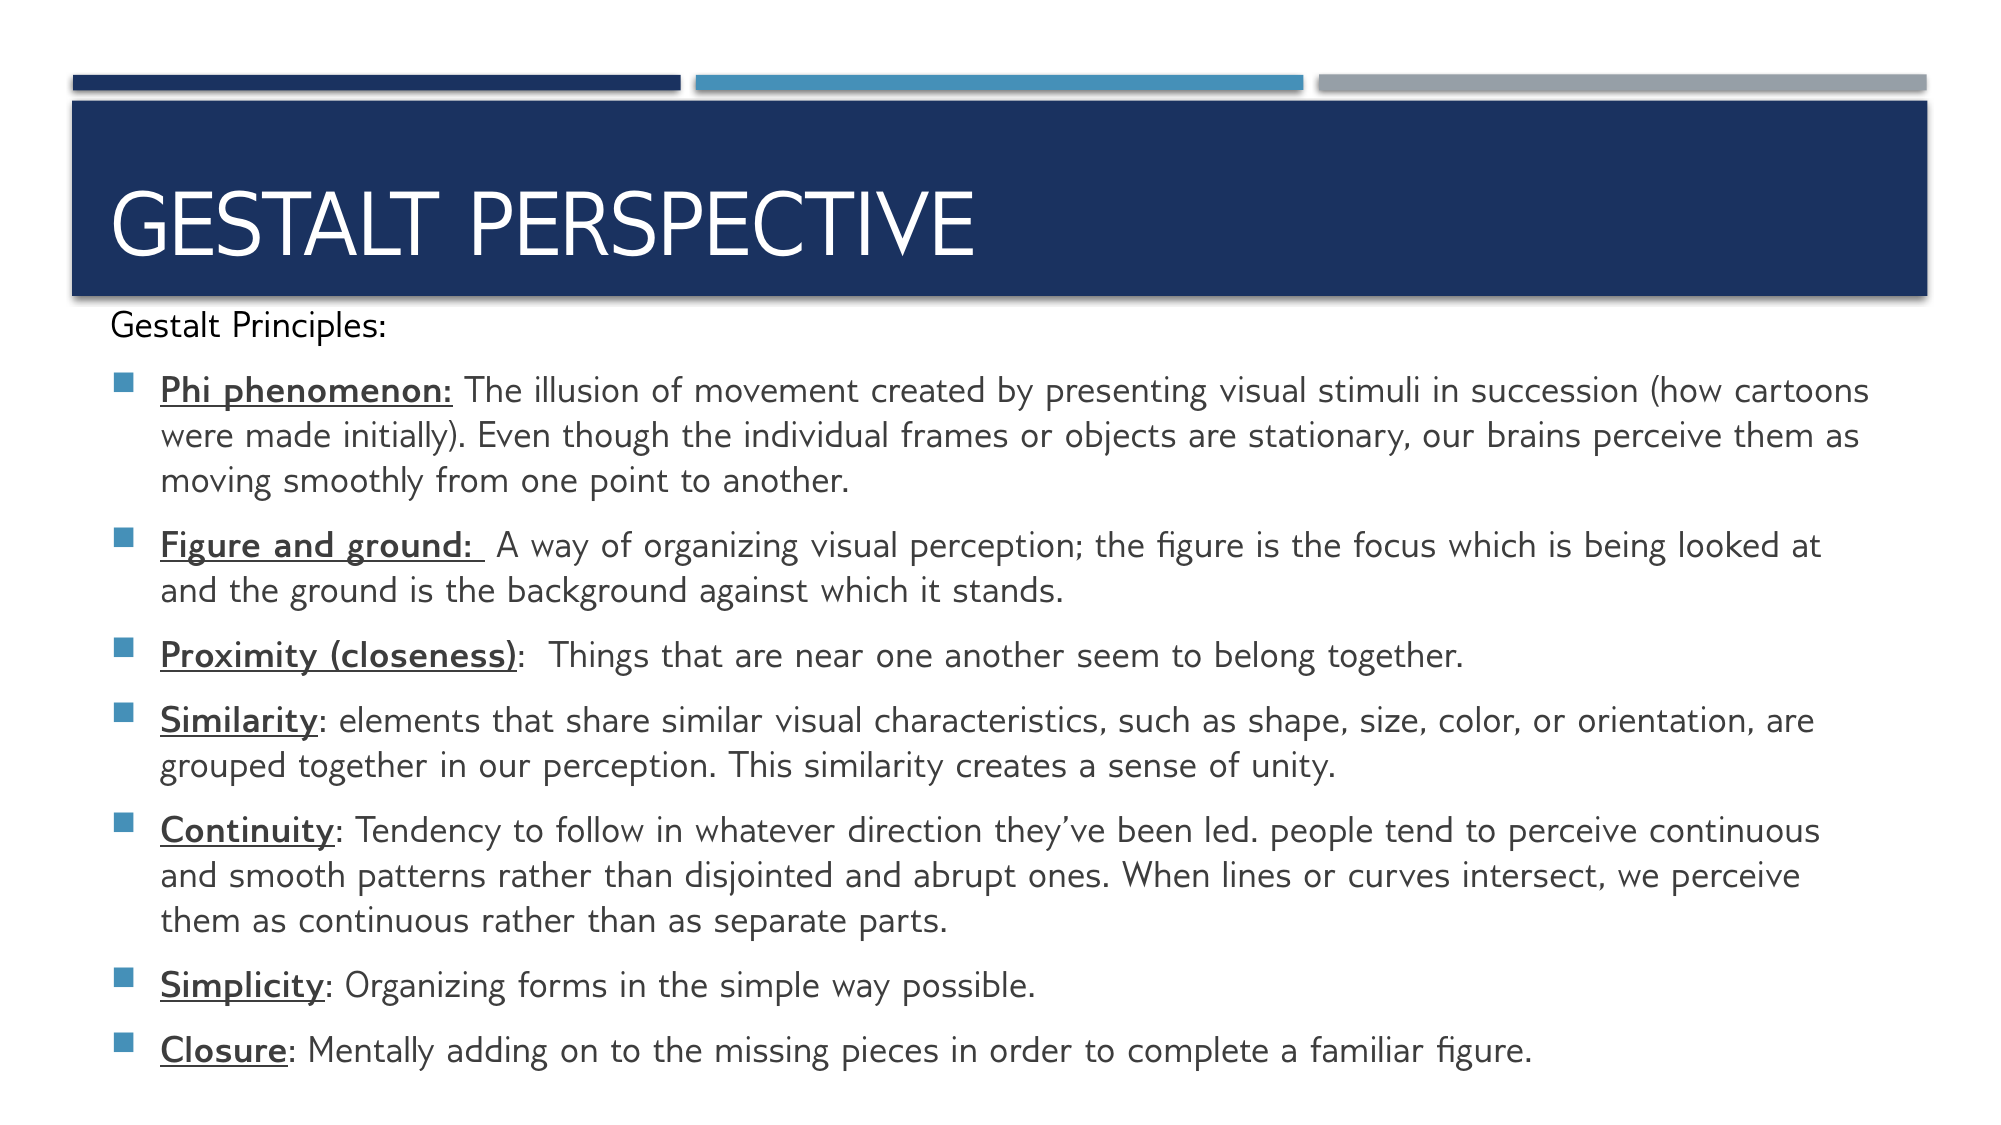

# Gestalt Perspective
Gestalt Principles:
Phi phenomenon: The illusion of movement created by presenting visual stimuli in succession (how cartoons were made initially). Even though the individual frames or objects are stationary, our brains perceive them as moving smoothly from one point to another.
Figure and ground:  A way of organizing visual perception; the figure is the focus which is being looked at and the ground is the background against which it stands.
Proximity (closeness):  Things that are near one another seem to belong together.
Similarity: elements that share similar visual characteristics, such as shape, size, color, or orientation, are grouped together in our perception. This similarity creates a sense of unity.
Continuity: Tendency to follow in whatever direction they’ve been led. people tend to perceive continuous and smooth patterns rather than disjointed and abrupt ones. When lines or curves intersect, we perceive them as continuous rather than as separate parts.
Simplicity: Organizing forms in the simple way possible.
Closure: Mentally adding on to the missing pieces in order to complete a familiar figure.